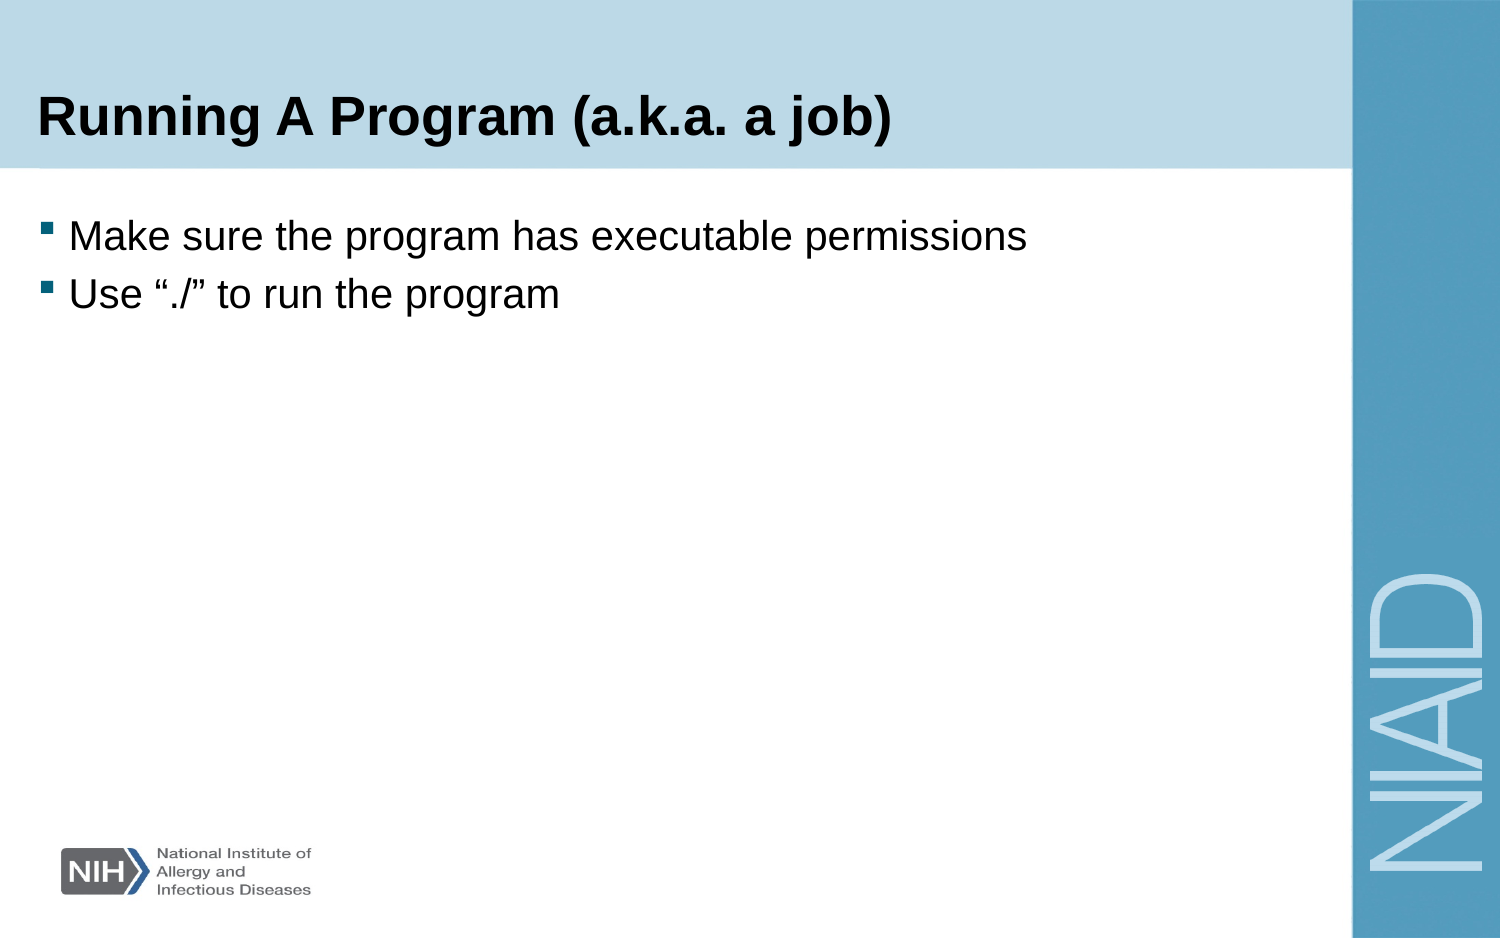

# Running A Program (a.k.a. a job)
Make sure the program has executable permissions
Use “./” to run the program